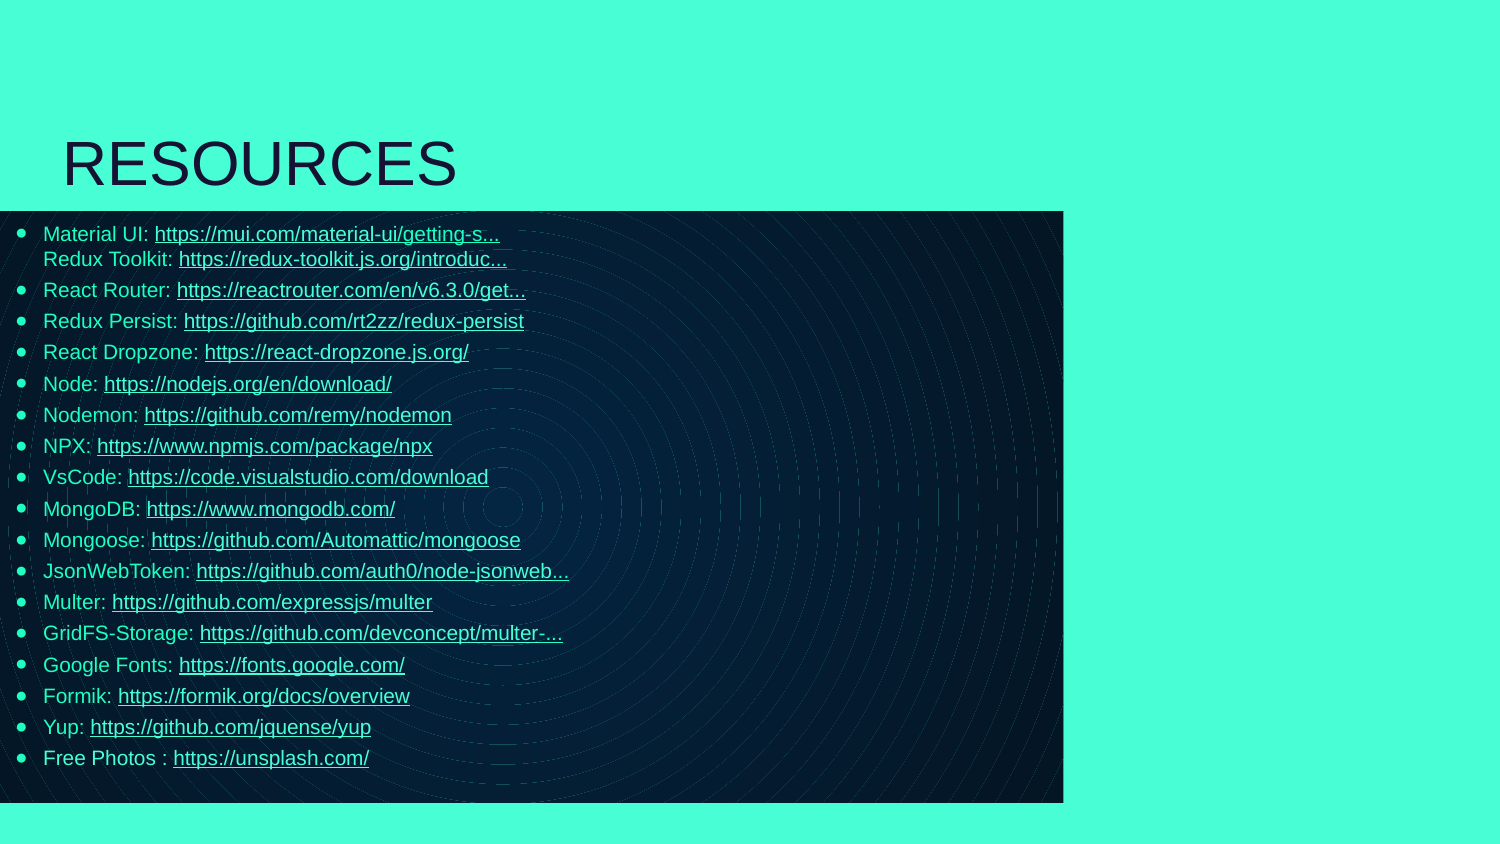

# RESOURCES
Material UI: https://mui.com/material-ui/getting-s...
Redux Toolkit: https://redux-toolkit.js.org/introduc...
React Router: https://reactrouter.com/en/v6.3.0/get...
Redux Persist: https://github.com/rt2zz/redux-persist
React Dropzone: https://react-dropzone.js.org/
Node: https://nodejs.org/en/download/
Nodemon: https://github.com/remy/nodemon
NPX: https://www.npmjs.com/package/npx
VsCode: https://code.visualstudio.com/download
MongoDB: https://www.mongodb.com/
Mongoose: https://github.com/Automattic/mongoose
JsonWebToken: https://github.com/auth0/node-jsonweb...
Multer: https://github.com/expressjs/multer
GridFS-Storage: https://github.com/devconcept/multer-...
Google Fonts: https://fonts.google.com/
Formik: https://formik.org/docs/overview
Yup: https://github.com/jquense/yup
Free Photos : https://unsplash.com/